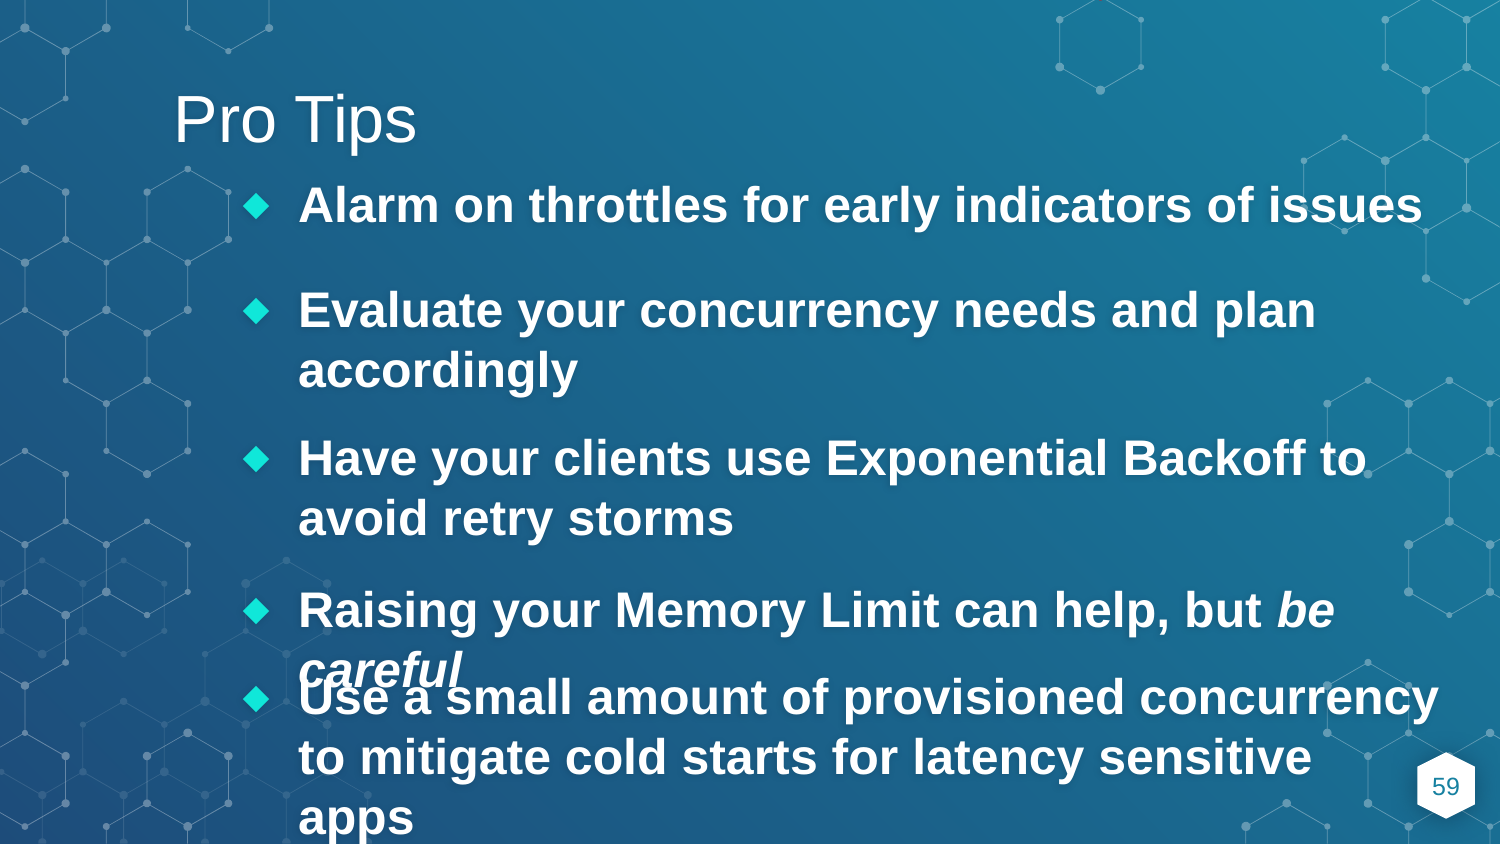

Pro Tips
Alarm on throttles for early indicators of issues

Evaluate your concurrency needs and plan accordingly
Have your clients use Exponential Backoff to avoid retry storms
Raising your Memory Limit can help, but be careful

Use a small amount of provisioned concurrency to mitigate cold starts for latency sensitive apps

59